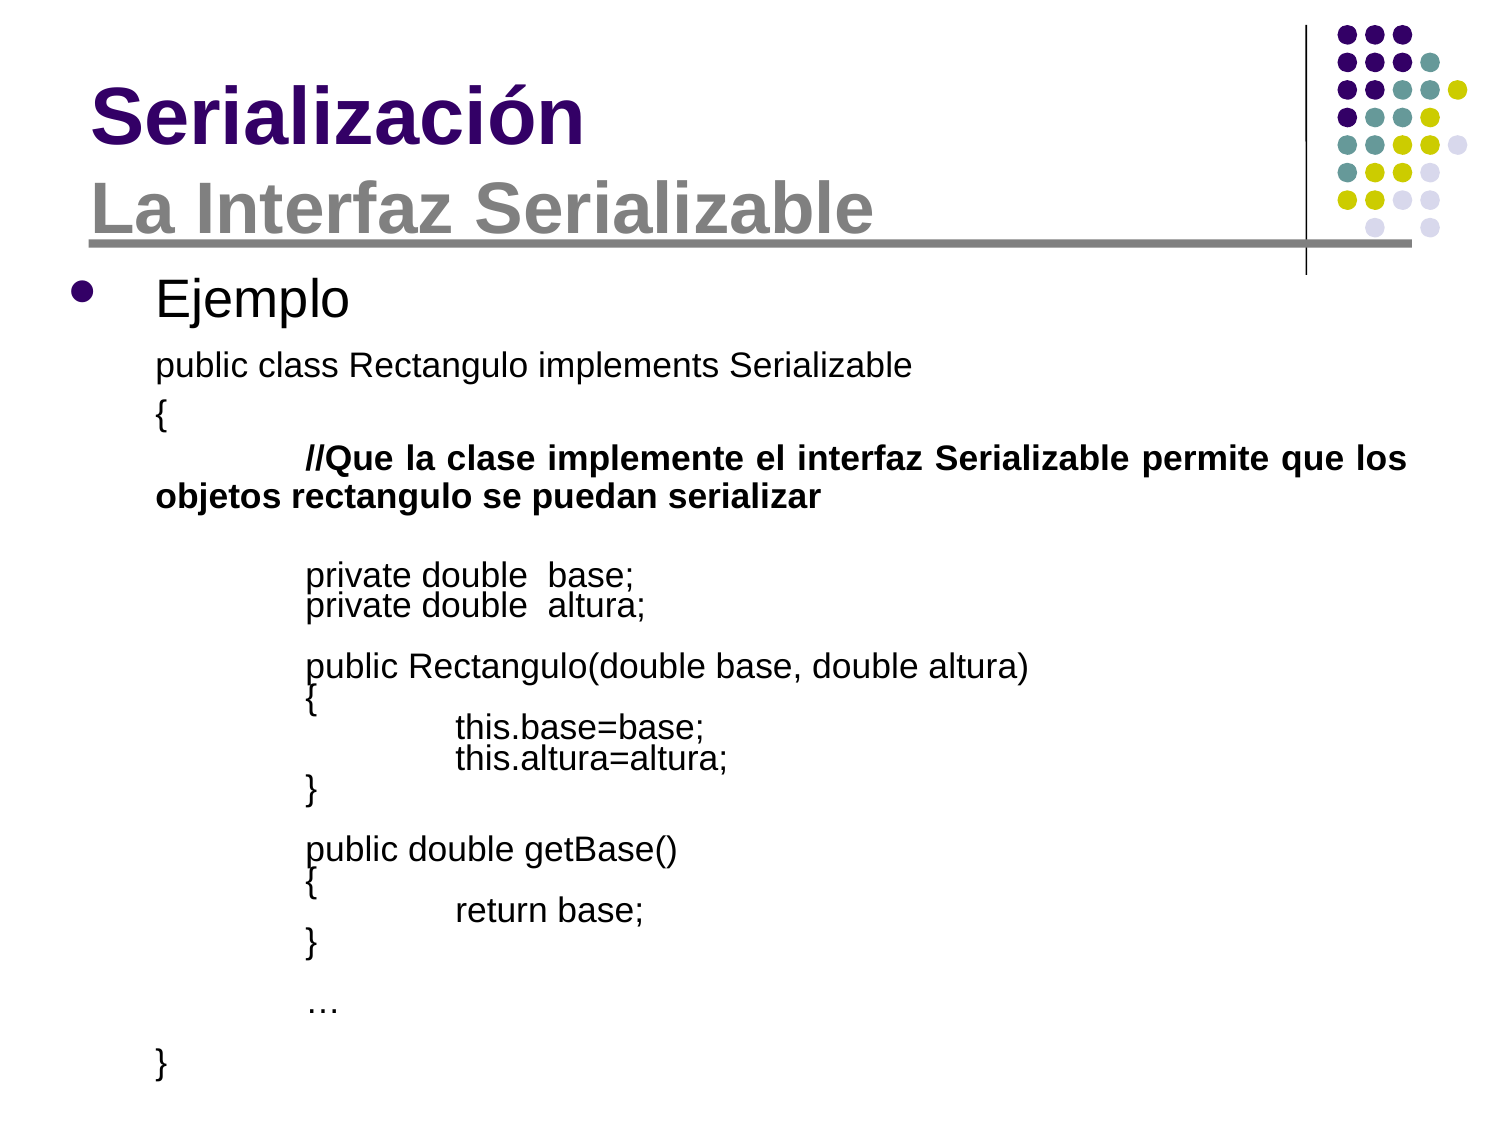

# Serialización La Interfaz Serializable
Ejemplo
	public class Rectangulo implements Serializable
	{
		//Que la clase implemente el interfaz Serializable permite que los objetos rectangulo se puedan serializar

		private double  base;
		private double  altura;

		public Rectangulo(double base, double altura)
		{
			this.base=base;
			this.altura=altura;
		}

		public double getBase()
		{
			return base;
		}

		…

	}